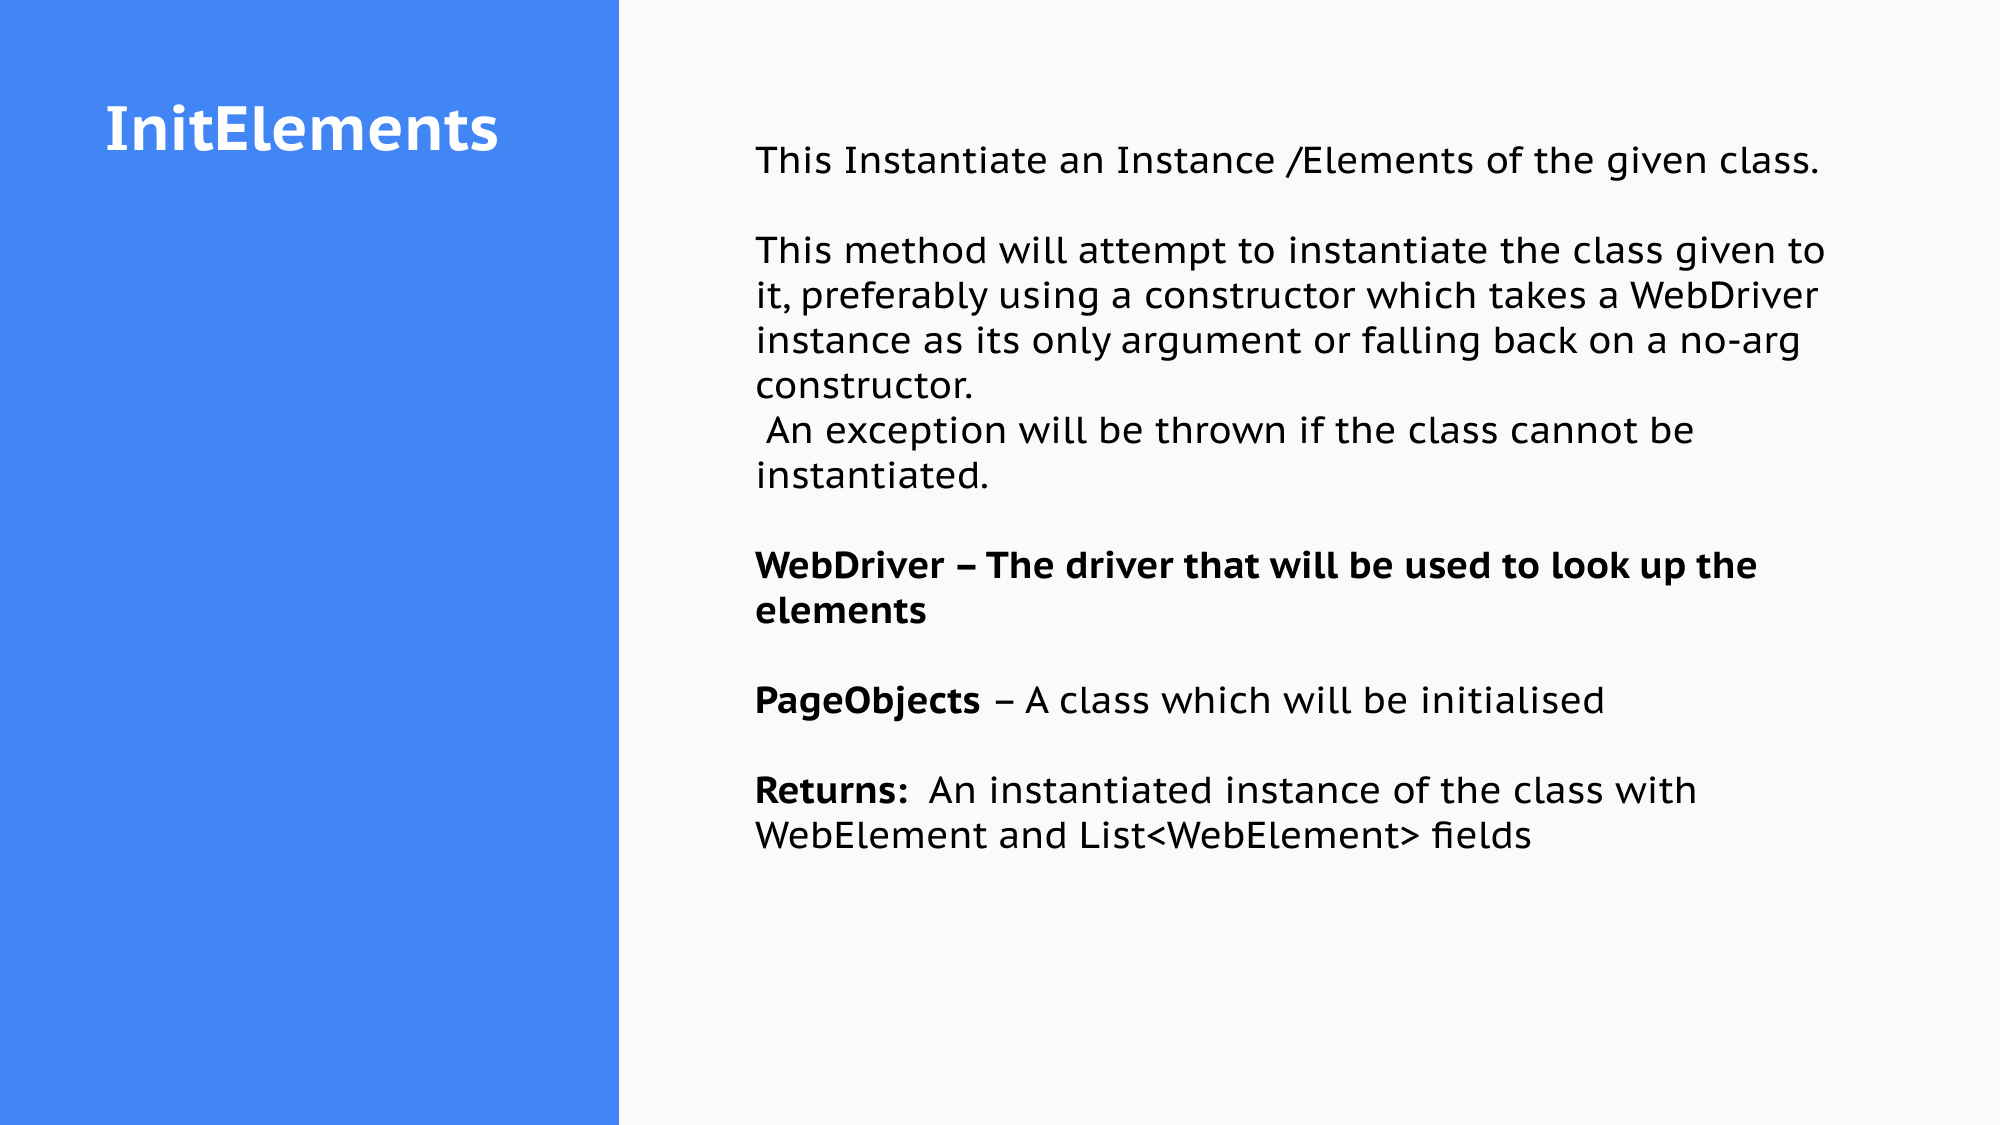

# InitElements

This Instantiate an Instance /Elements of the given class.

This method will attempt to instantiate the class given to it, preferably using a constructor which takes a WebDriver instance as its only argument or falling back on a no-arg constructor.
 An exception will be thrown if the class cannot be instantiated.

WebDriver – The driver that will be used to look up the elements

PageObjects – A class which will be initialised

Returns:  An instantiated instance of the class with WebElement and List<WebElement> fields